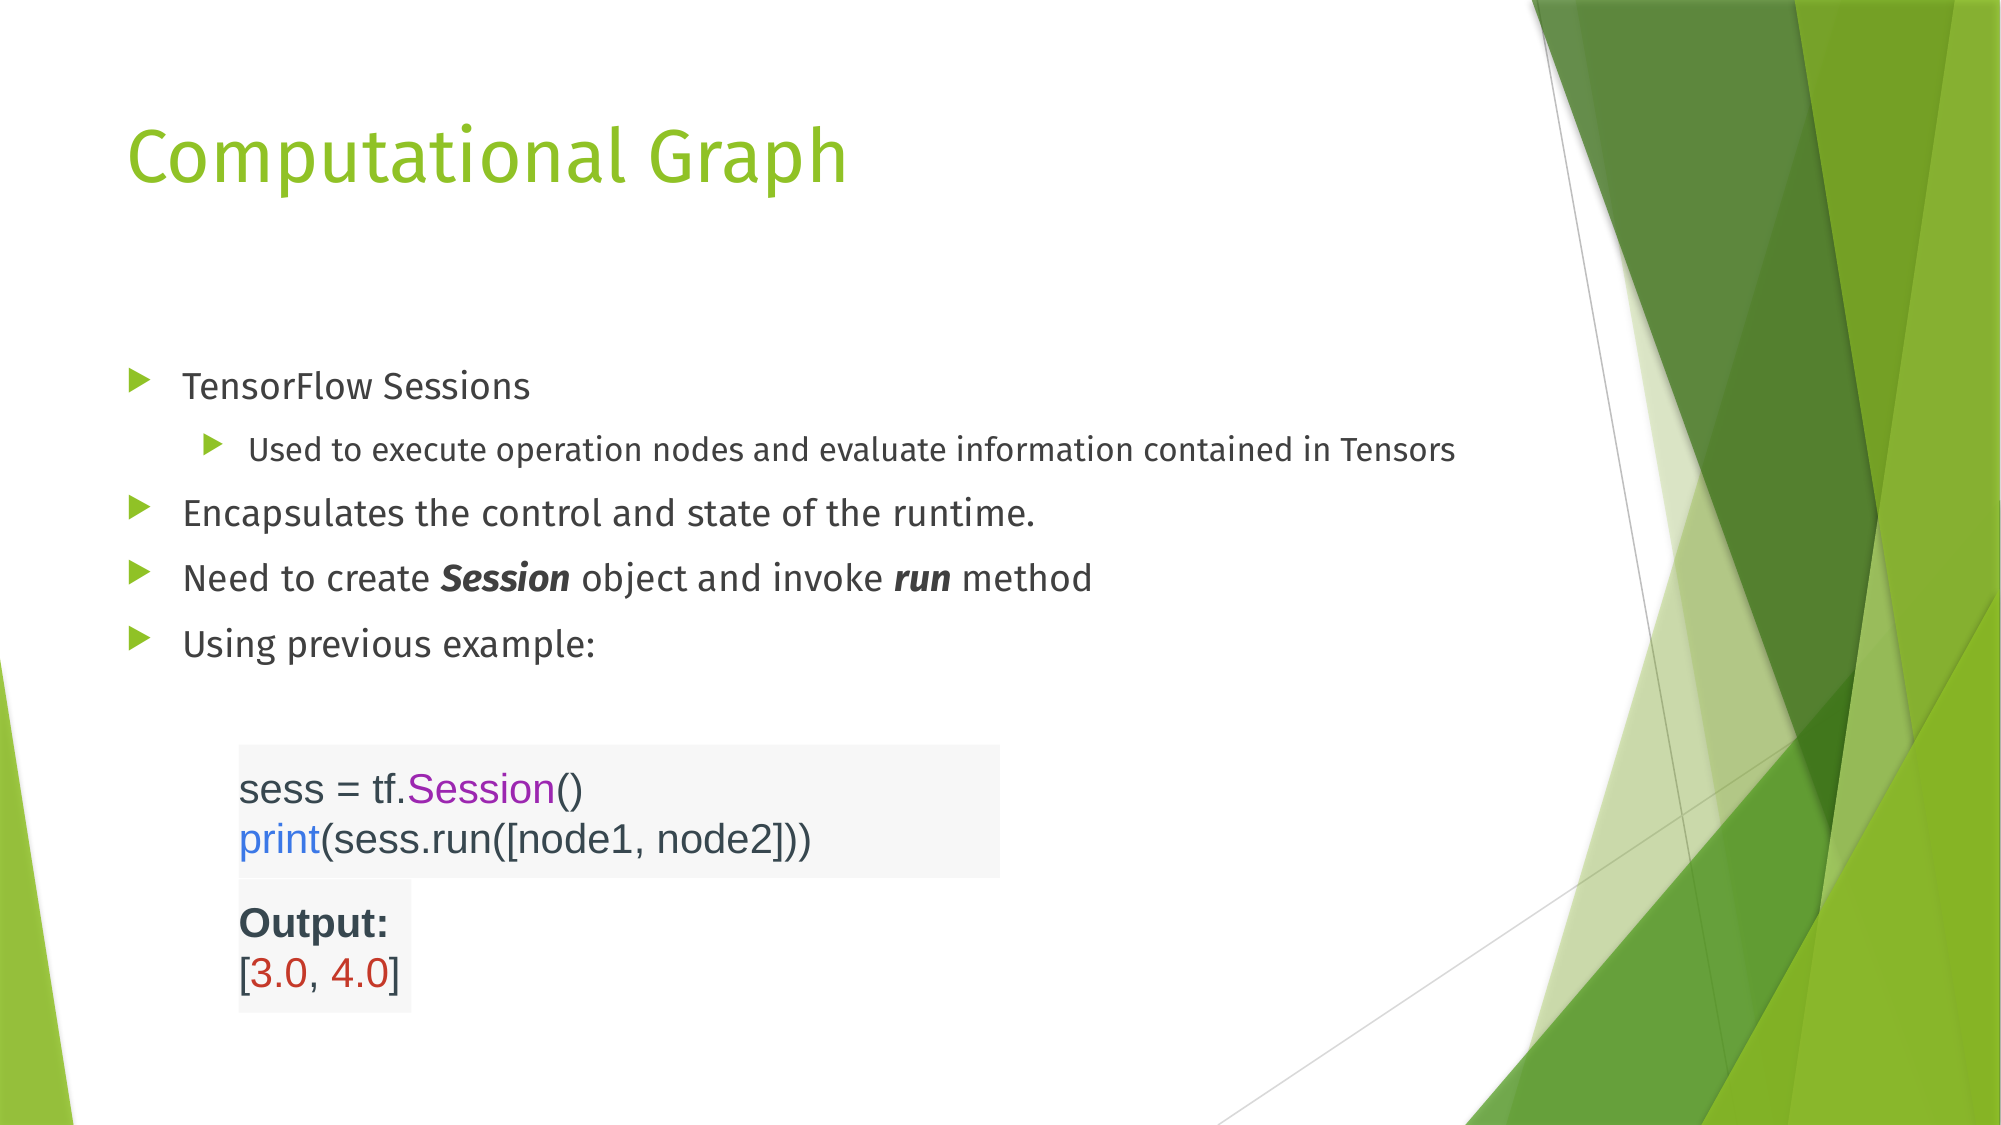

# Computational Graph
TensorFlow Sessions
Used to execute operation nodes and evaluate information contained in Tensors
Encapsulates the control and state of the runtime.
Need to create Session object and invoke run method
Using previous example:

sess = tf.Session()
print(sess.run([node1, node2]))
Output:
[3.0, 4.0]